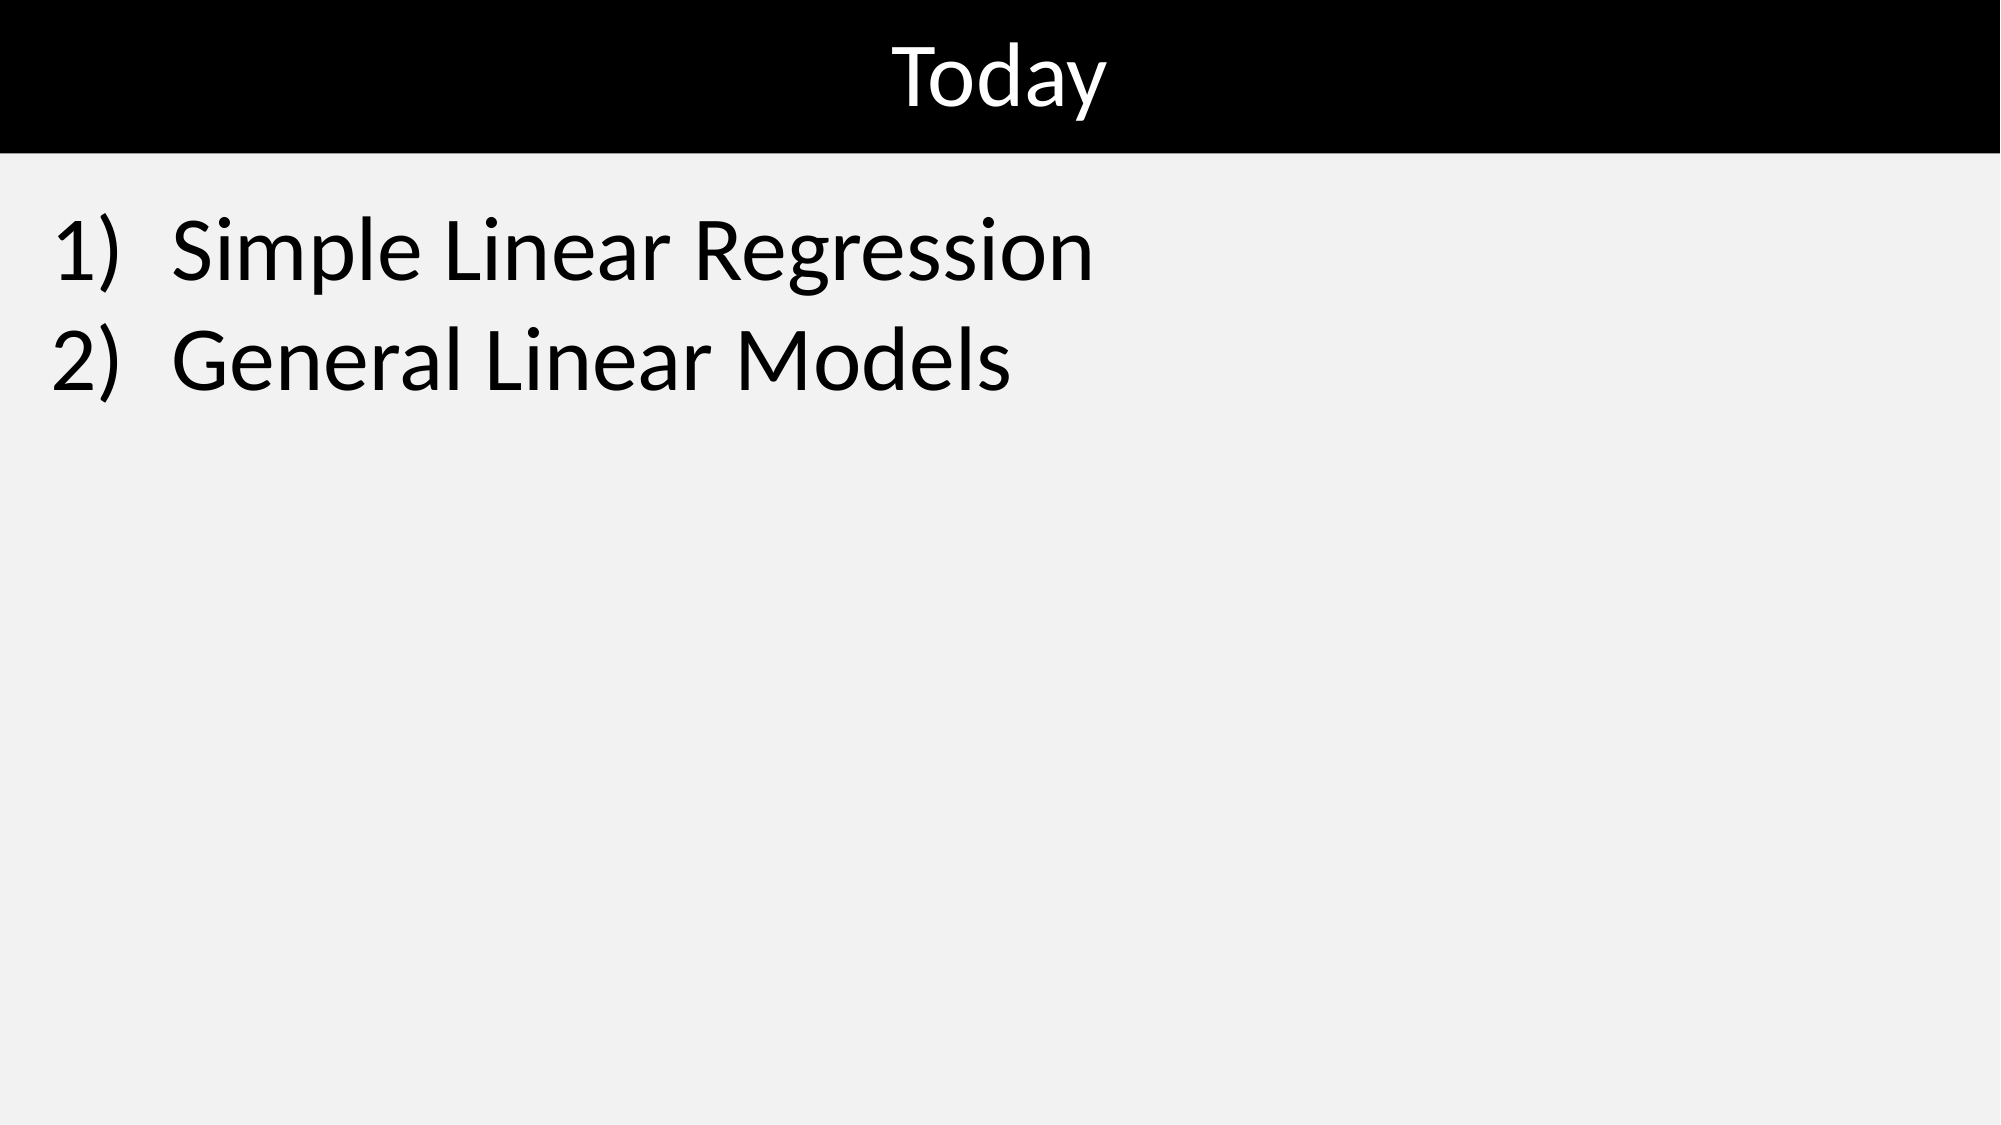

# Today
Simple Linear Regression
General Linear Models